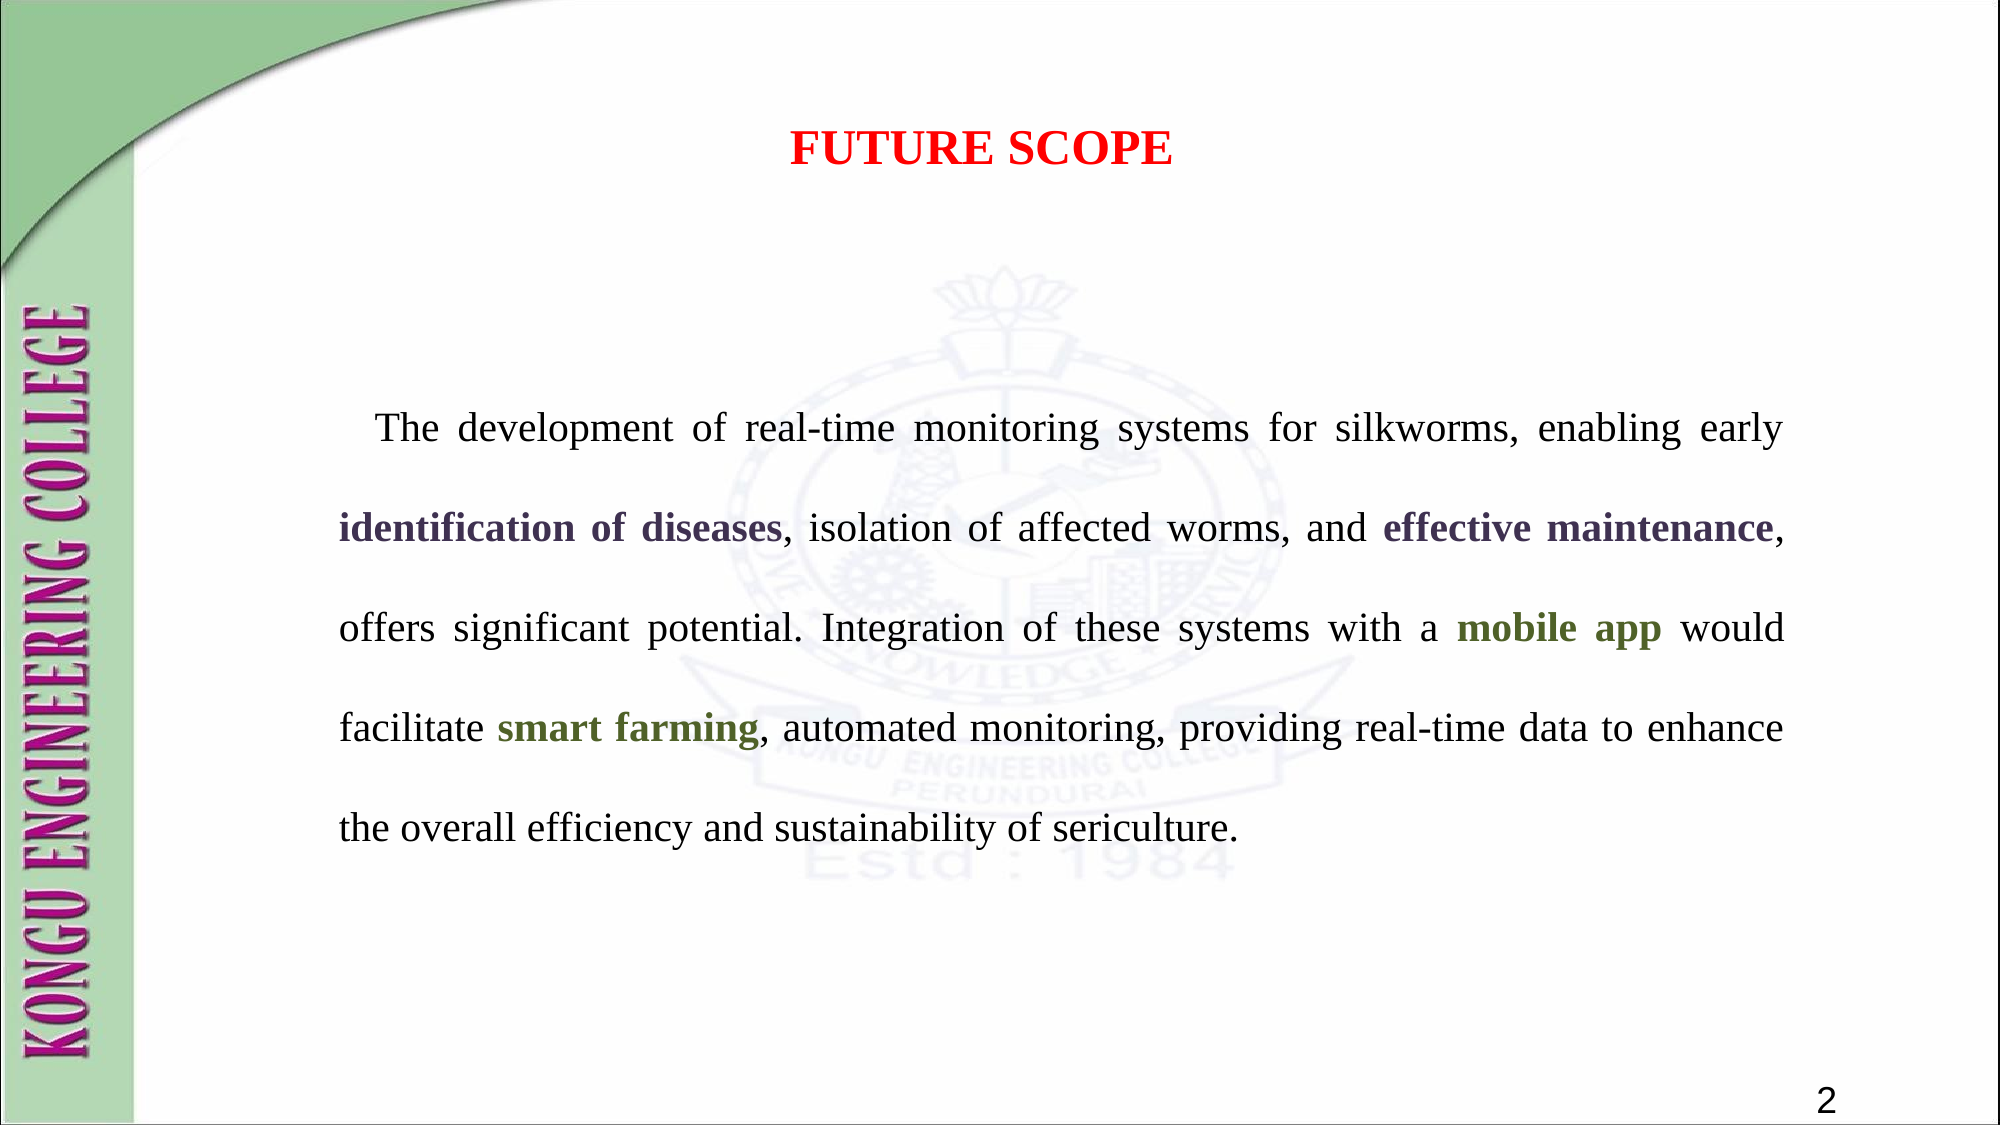

FUTURE SCOPE
    The development of real-time monitoring systems for silkworms, enabling early identification of diseases, isolation of affected worms, and effective maintenance, offers significant potential. Integration of these systems with a mobile app would facilitate smart farming, automated monitoring, providing real-time data to enhance the overall efficiency and sustainability of sericulture.
21